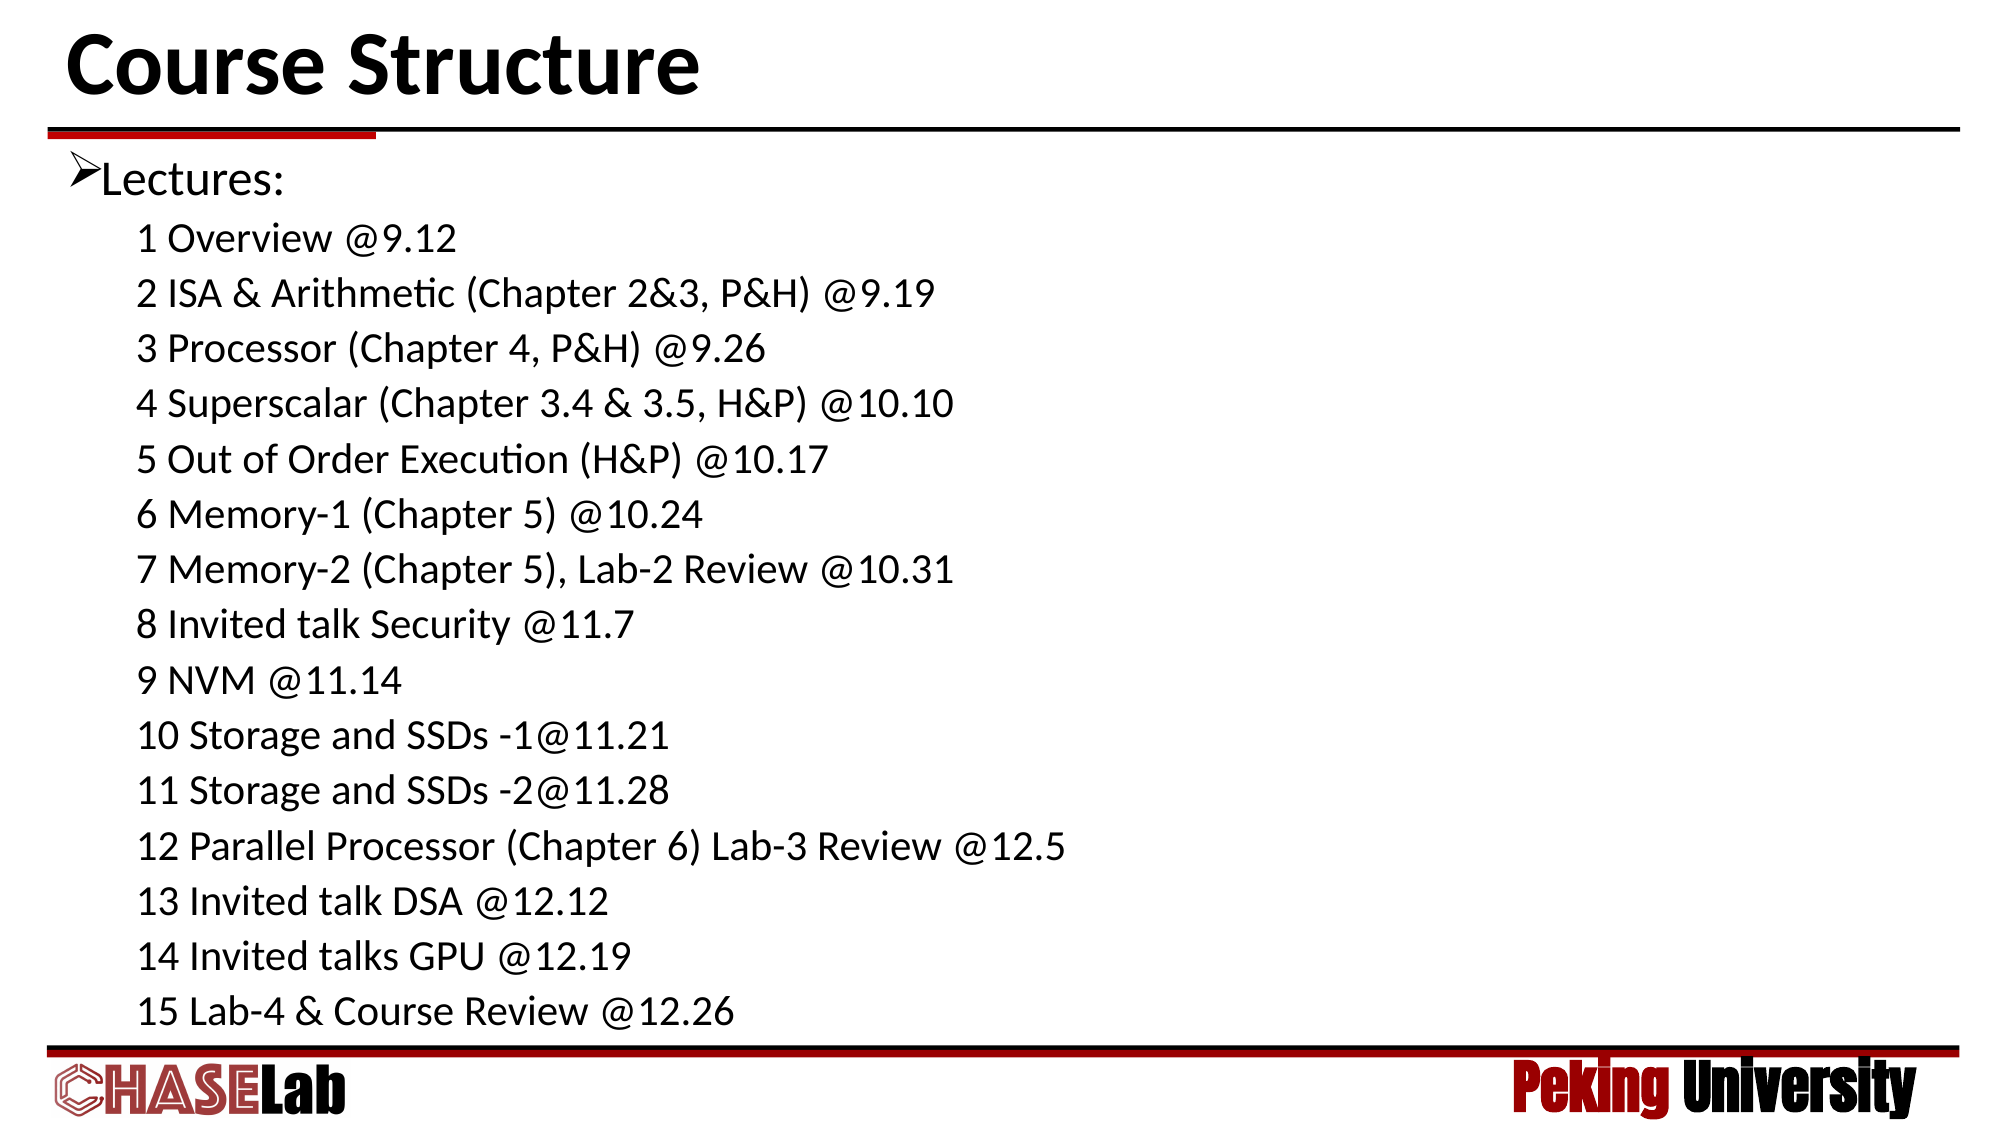

# Course Structure
Lectures:
1 Overview @9.12
2 ISA & Arithmetic (Chapter 2&3, P&H) @9.19
3 Processor (Chapter 4, P&H) @9.26
4 Superscalar (Chapter 3.4 & 3.5, H&P) @10.10
5 Out of Order Execution (H&P) @10.17
6 Memory-1 (Chapter 5) @10.24
7 Memory-2 (Chapter 5), Lab-2 Review @10.31
8 Invited talk Security @11.7
9 NVM @11.14
10 Storage and SSDs -1@11.21
11 Storage and SSDs -2@11.28
12 Parallel Processor (Chapter 6) Lab-3 Review @12.5
13 Invited talk DSA @12.12
14 Invited talks GPU @12.19
15 Lab-4 & Course Review @12.26